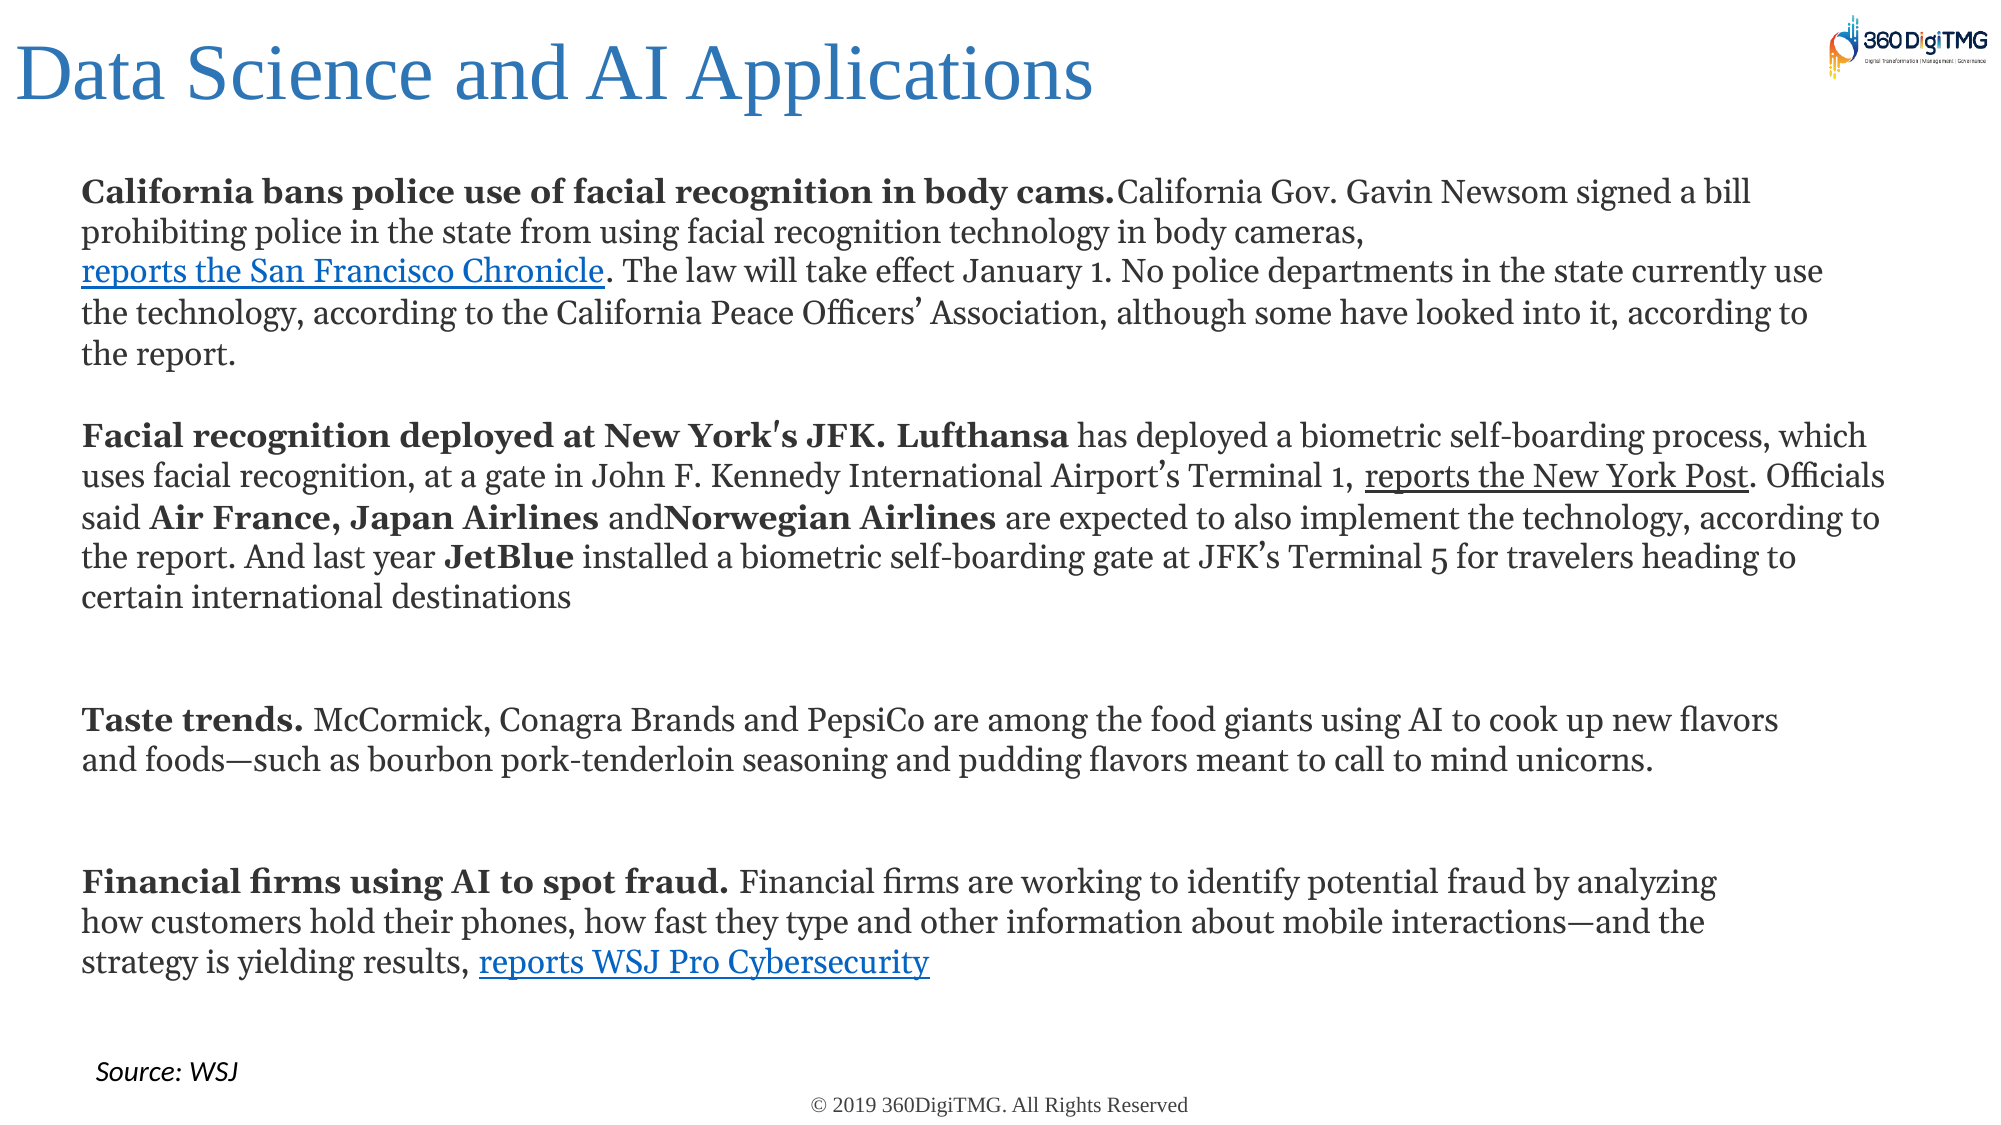

Data Science and AI Applications
California bans police use of facial recognition in body cams.California Gov. Gavin Newsom signed a bill prohibiting police in the state from using facial recognition technology in body cameras, reports the San Francisco Chronicle. The law will take effect January 1. No police departments in the state currently use the technology, according to the California Peace Officers’ Association, although some have looked into it, according to the report.
Facial recognition deployed at New York's JFK. Lufthansa has deployed a biometric self-boarding process, which uses facial recognition, at a gate in John F. Kennedy International Airport’s Terminal 1, reports the New York Post. Officials said Air France, Japan Airlines andNorwegian Airlines are expected to also implement the technology, according to the report. And last year JetBlue installed a biometric self-boarding gate at JFK’s Terminal 5 for travelers heading to certain international destinations
Taste trends. McCormick, Conagra Brands and PepsiCo are among the food giants using AI to cook up new flavors and foods—such as bourbon pork-tenderloin seasoning and pudding flavors meant to call to mind unicorns.
Financial firms using AI to spot fraud. Financial firms are working to identify potential fraud by analyzing how customers hold their phones, how fast they type and other information about mobile interactions—and the strategy is yielding results, reports WSJ Pro Cybersecurity
Source: WSJ